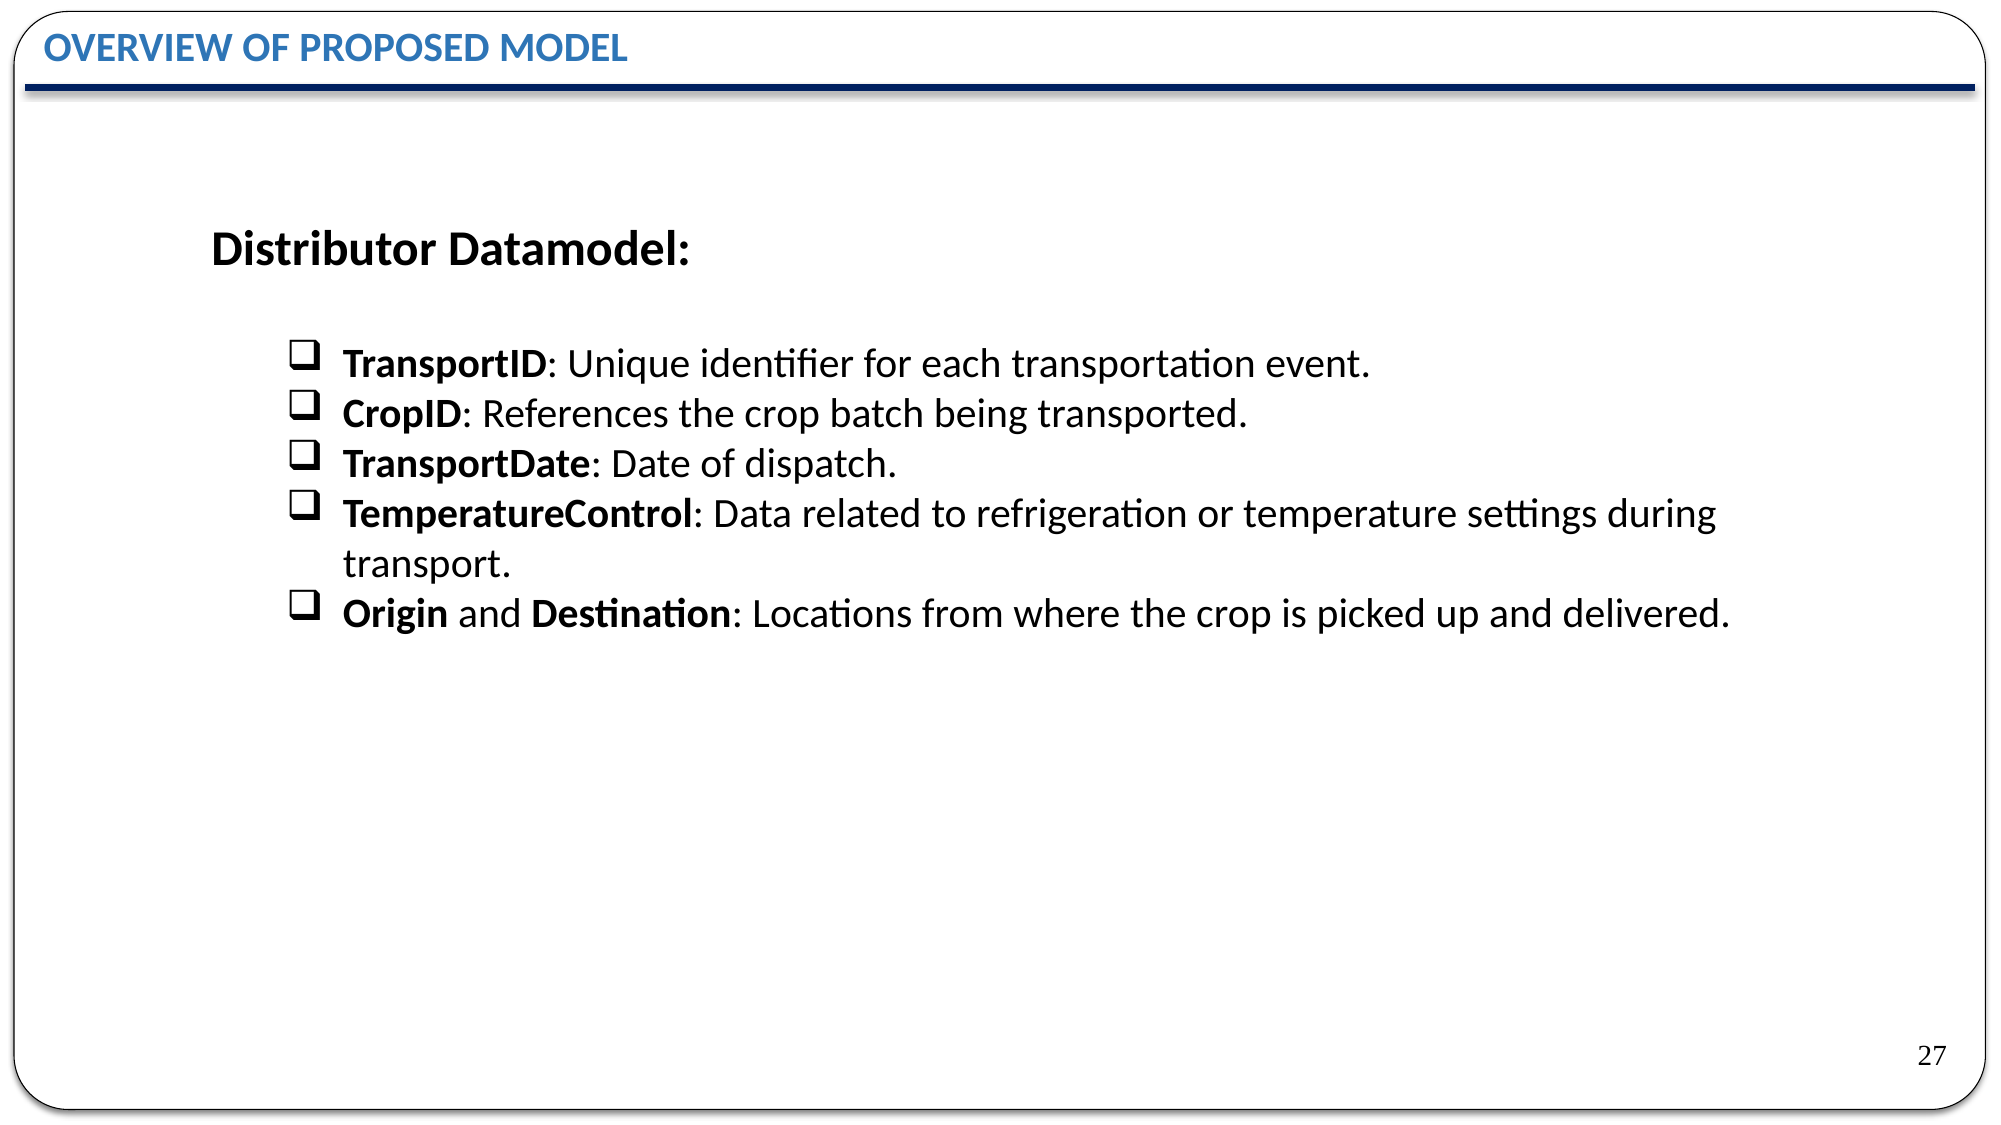

OVERVIEW OF PROPOSED MODEL
Distributor Datamodel:

TransportID: Unique identifier for each transportation event.
CropID: References the crop batch being transported.
TransportDate: Date of dispatch.
TemperatureControl: Data related to refrigeration or temperature settings during transport.
Origin and Destination: Locations from where the crop is picked up and delivered.
27